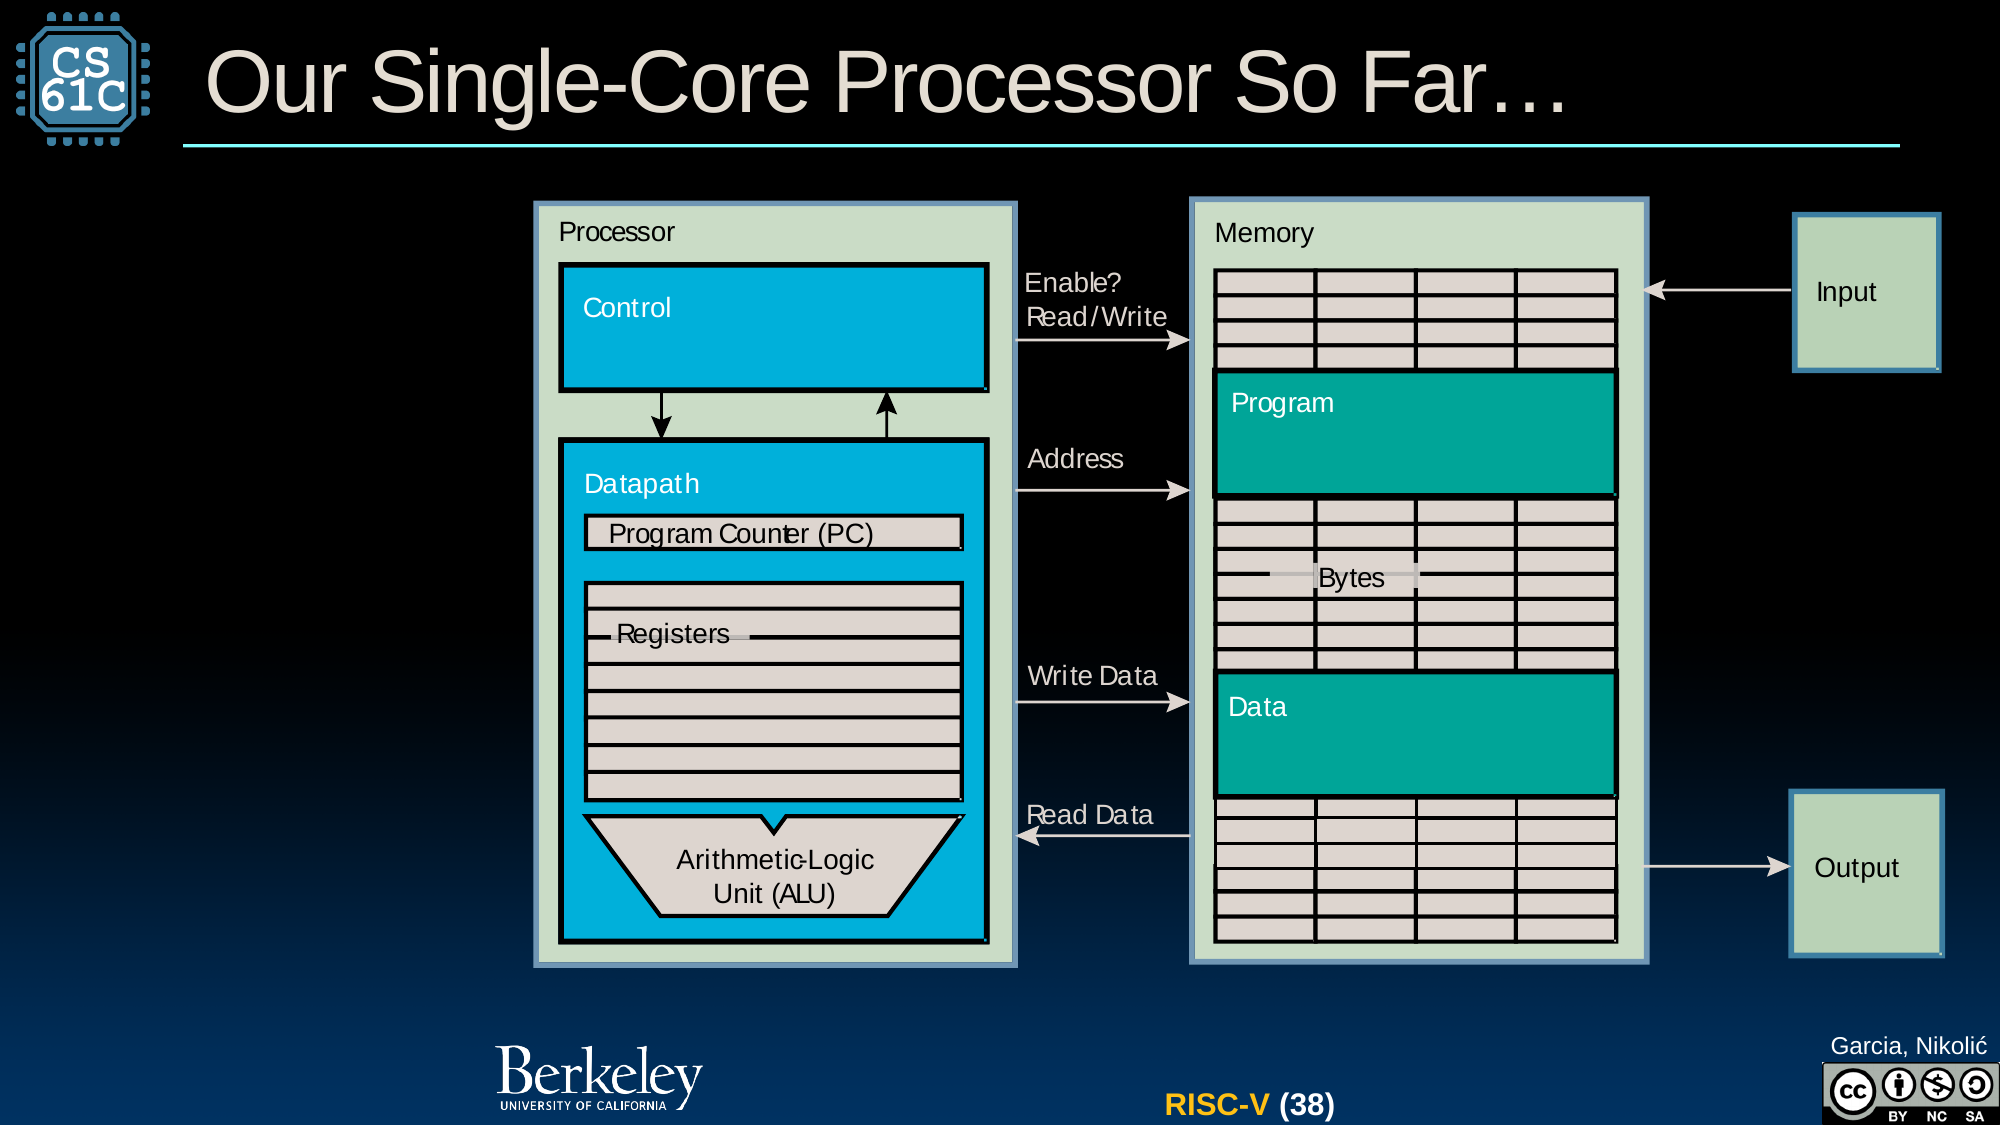

# Our Single-Core Processor So Far…

P
r
o
c
e
s
sor

C
on
t
r
ol

D
a
t
ap
at
h

P
r
o
g
r
am
C
oun
t
er (PC)

R
egi
s
t
e
r
s

A
r
i
t
hm
e
t
i
c
-Logic

U
nit
(
A
L
U)

Memo
r
y

Enabl
e
?
I
n
put

R
ead
/
W
r
i
t
e

P
r
o
g
r
am

A
dd
r
e
s
s

B
y
t
e
s

W
r
i
t
e
D
a
t
a

D
a
t
a

R
ead
D
a
t
a

Ou
t
put